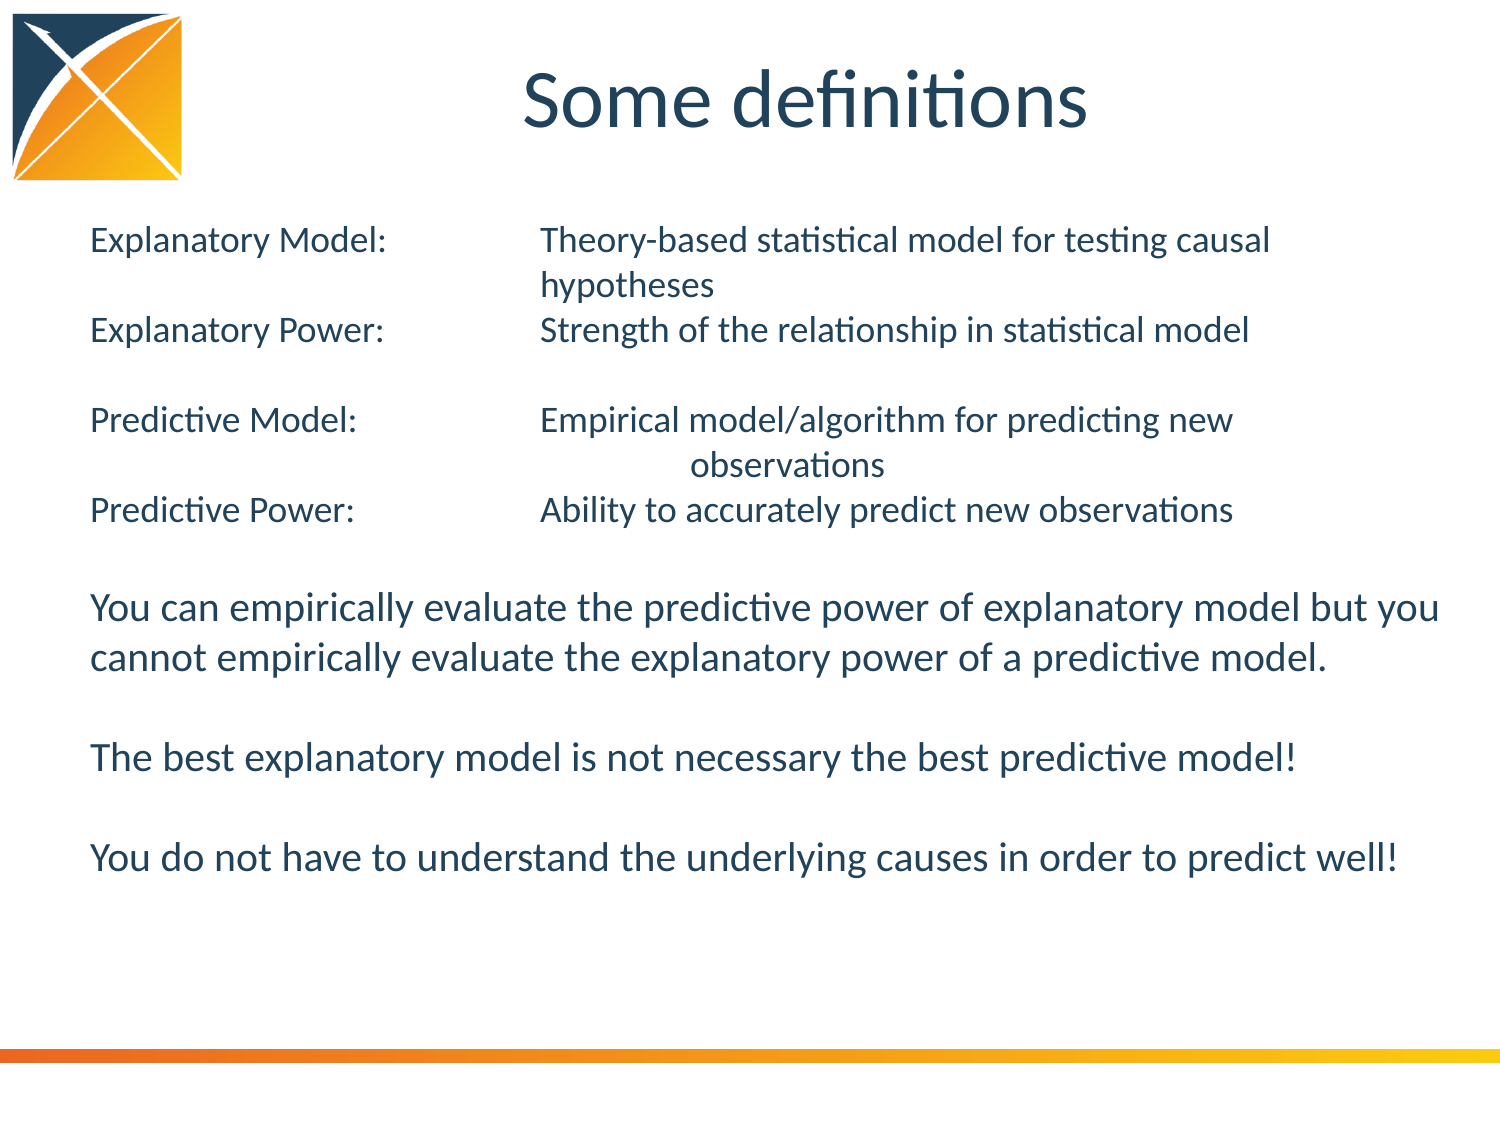

# Some definitions
Explanatory Model: 	Theory-based statistical model for testing causal 			 		hypotheses
Explanatory Power: 	Strength of the relationship in statistical model

Predictive Model: 		Empirical model/algorithm for predicting new 		                            			observations
Predictive Power: 		Ability to accurately predict new observations

You can empirically evaluate the predictive power of explanatory model but you cannot empirically evaluate the explanatory power of a predictive model.

The best explanatory model is not necessary the best predictive model!

You do not have to understand the underlying causes in order to predict well!